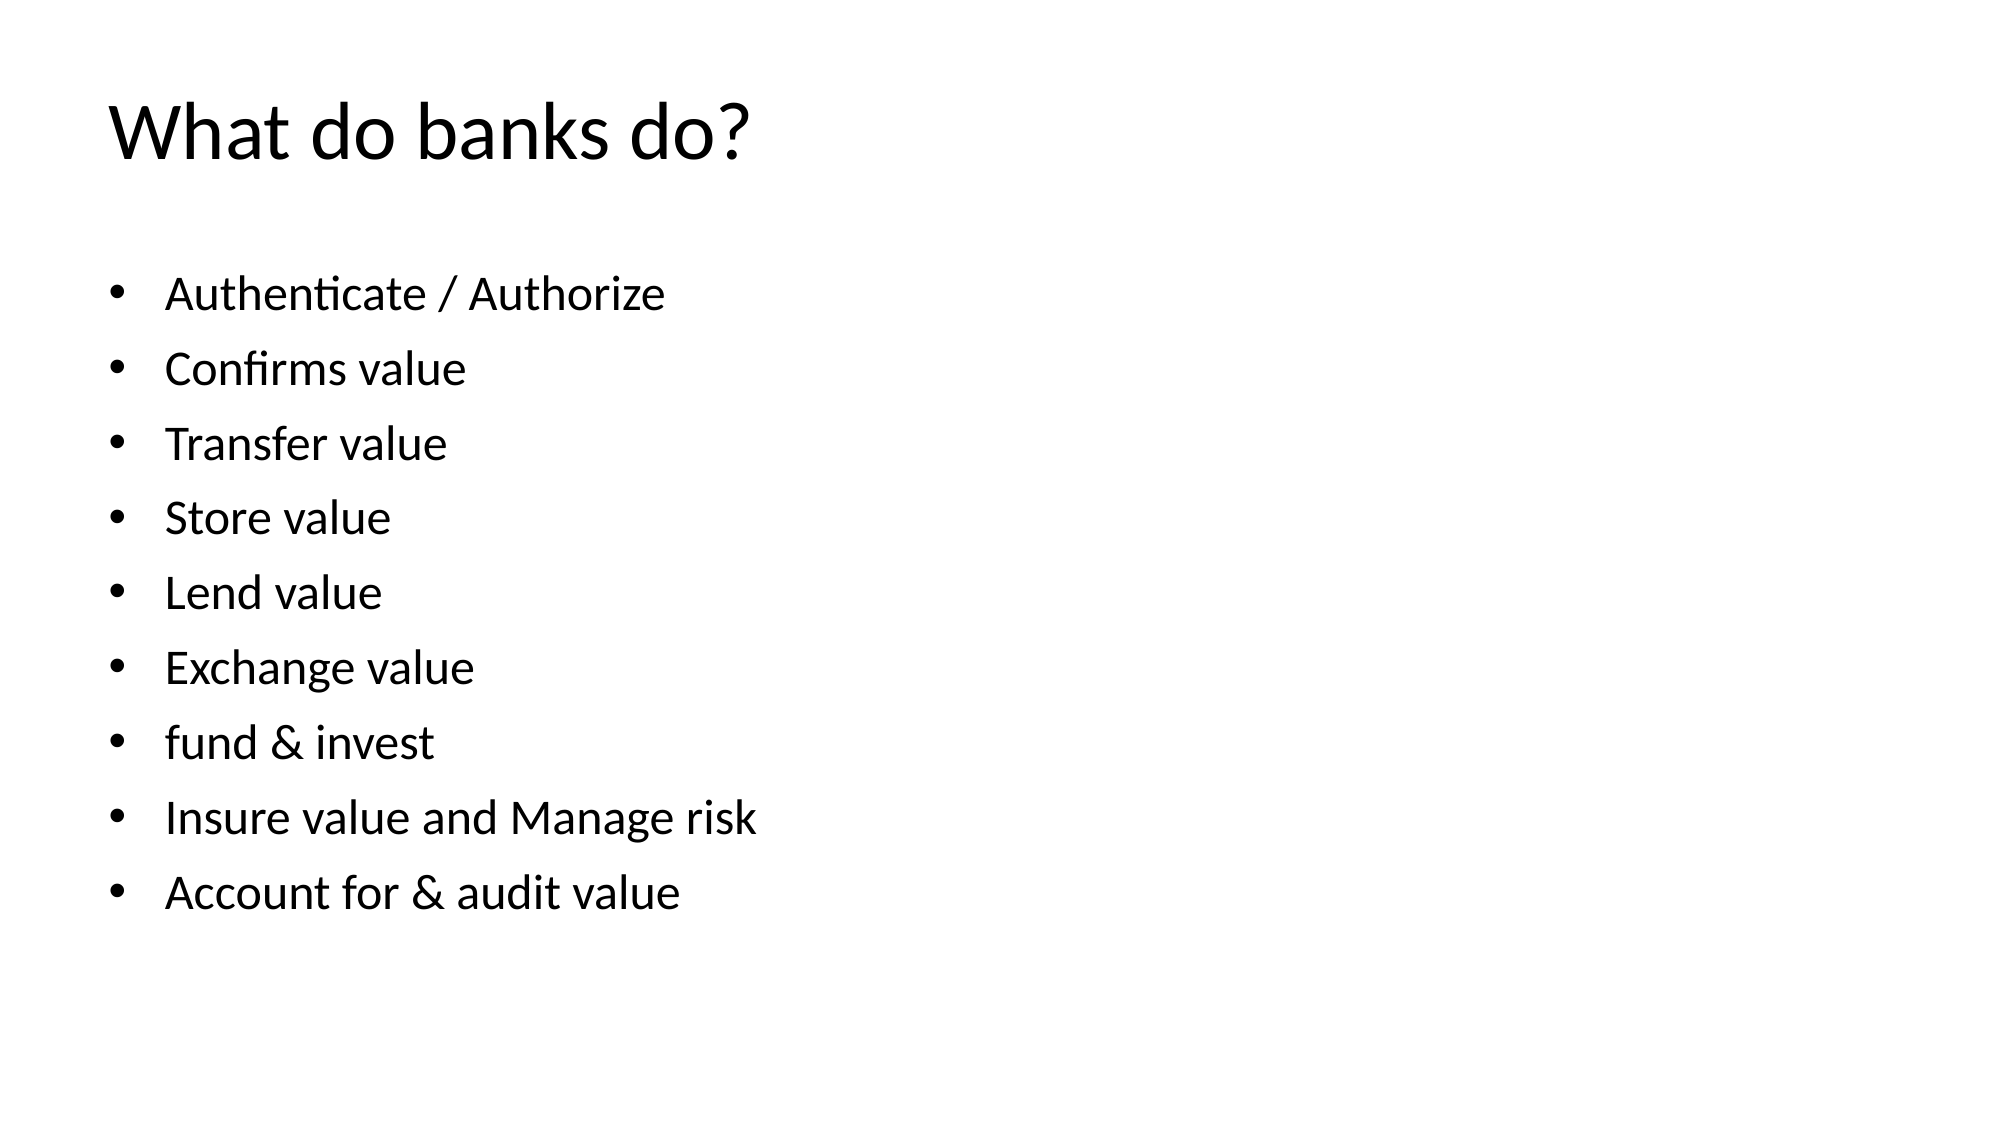

# What do banks do?
Authenticate / Authorize
Confirms value
Transfer value
Store value
Lend value
Exchange value
fund & invest
Insure value and Manage risk
Account for & audit value